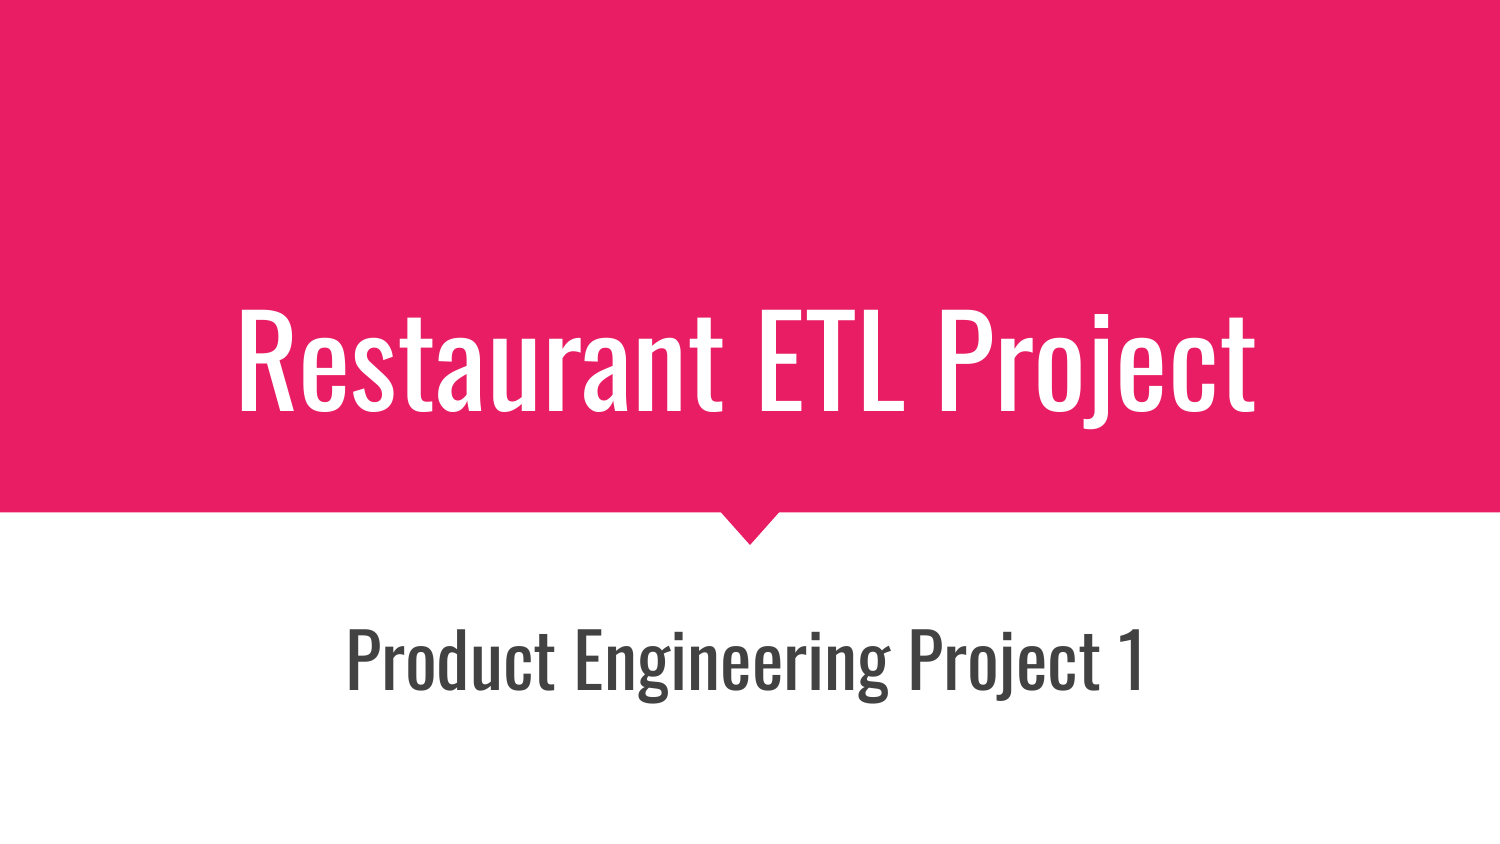

# Restaurant ETL Project
Product Engineering Project 1